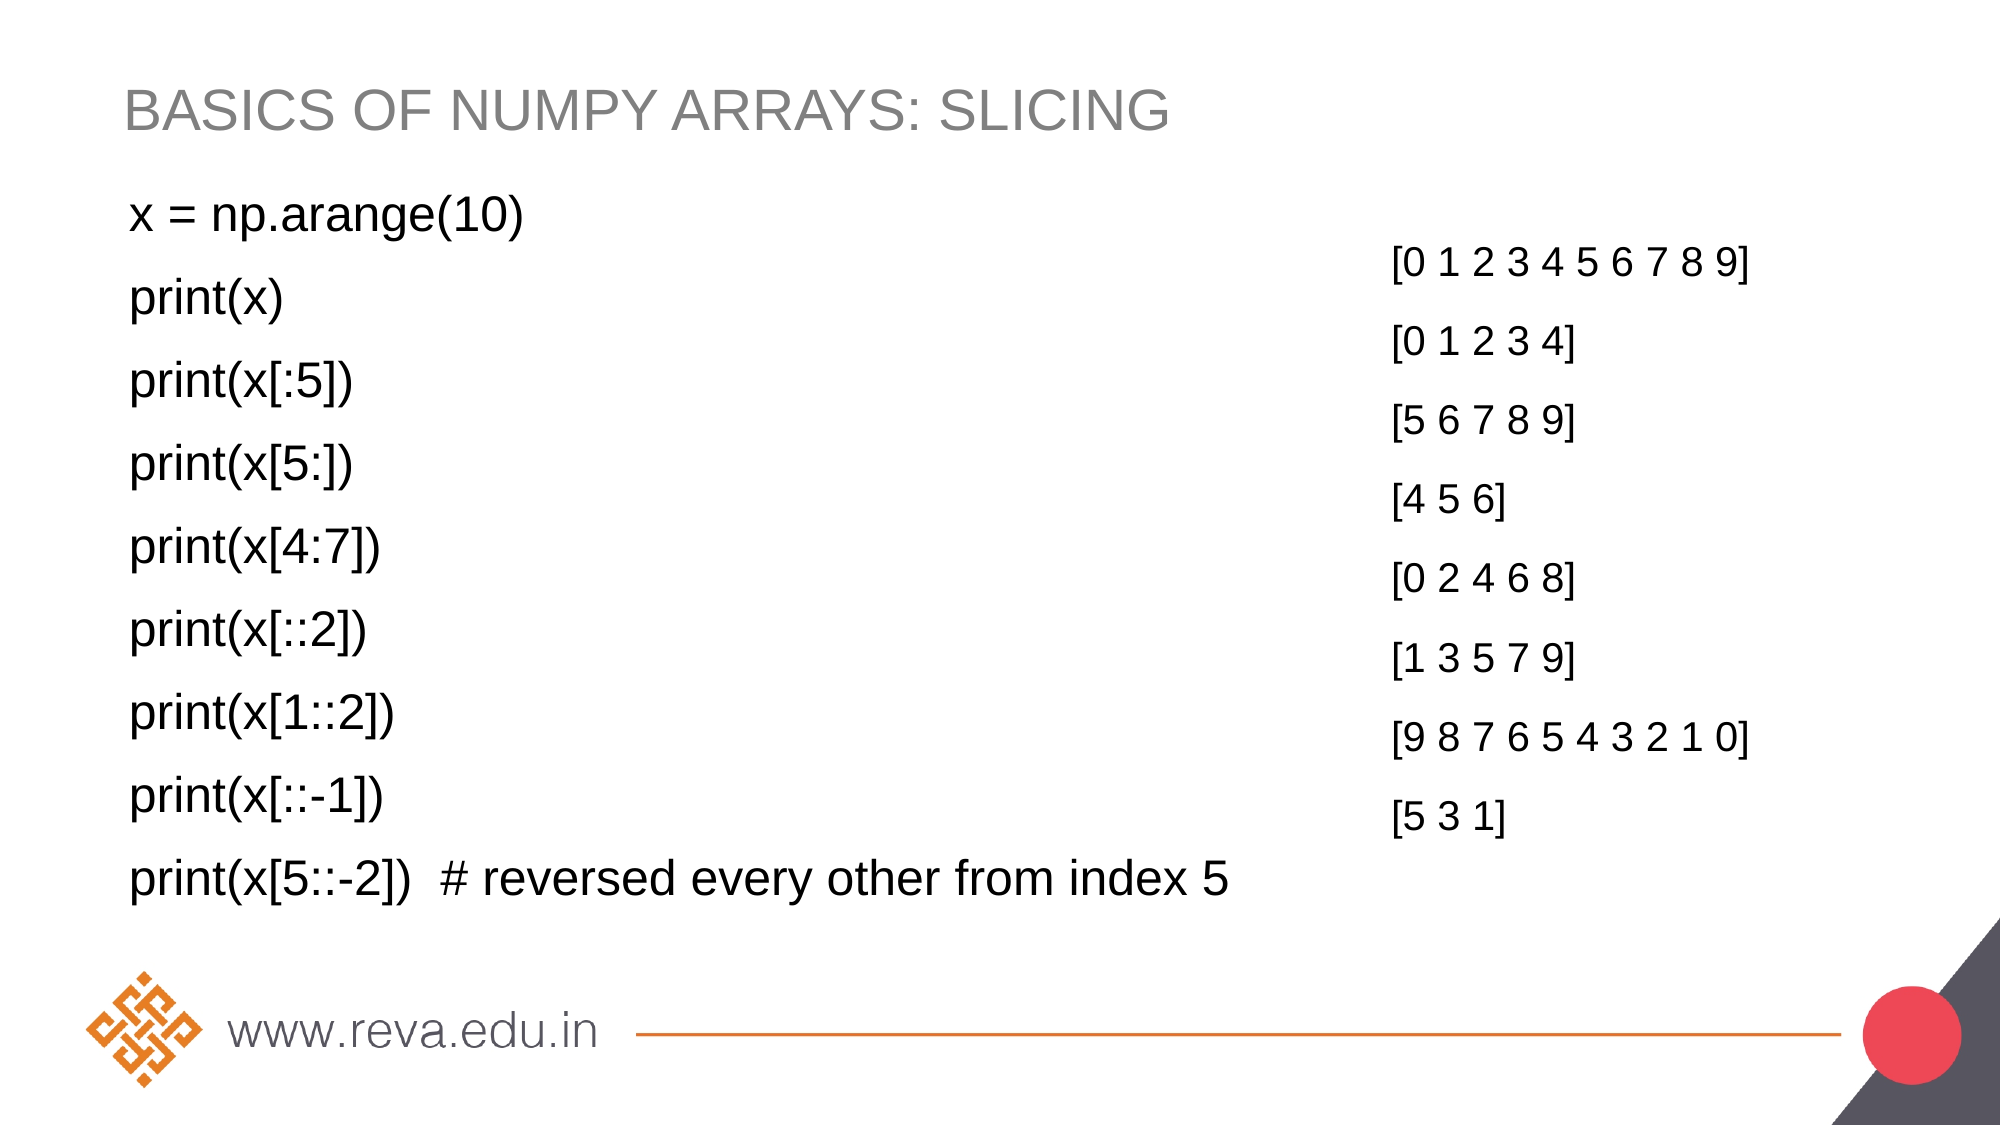

Basics of Numpy Arrays: slicing
x = np.arange(10)
print(x)
print(x[:5])
print(x[5:])
print(x[4:7])
print(x[::2])
print(x[1::2])
print(x[::-1])
print(x[5::-2])  # reversed every other from index 5
[0 1 2 3 4 5 6 7 8 9]
[0 1 2 3 4]
[5 6 7 8 9]
[4 5 6]
[0 2 4 6 8]
[1 3 5 7 9]
[9 8 7 6 5 4 3 2 1 0]
[5 3 1]